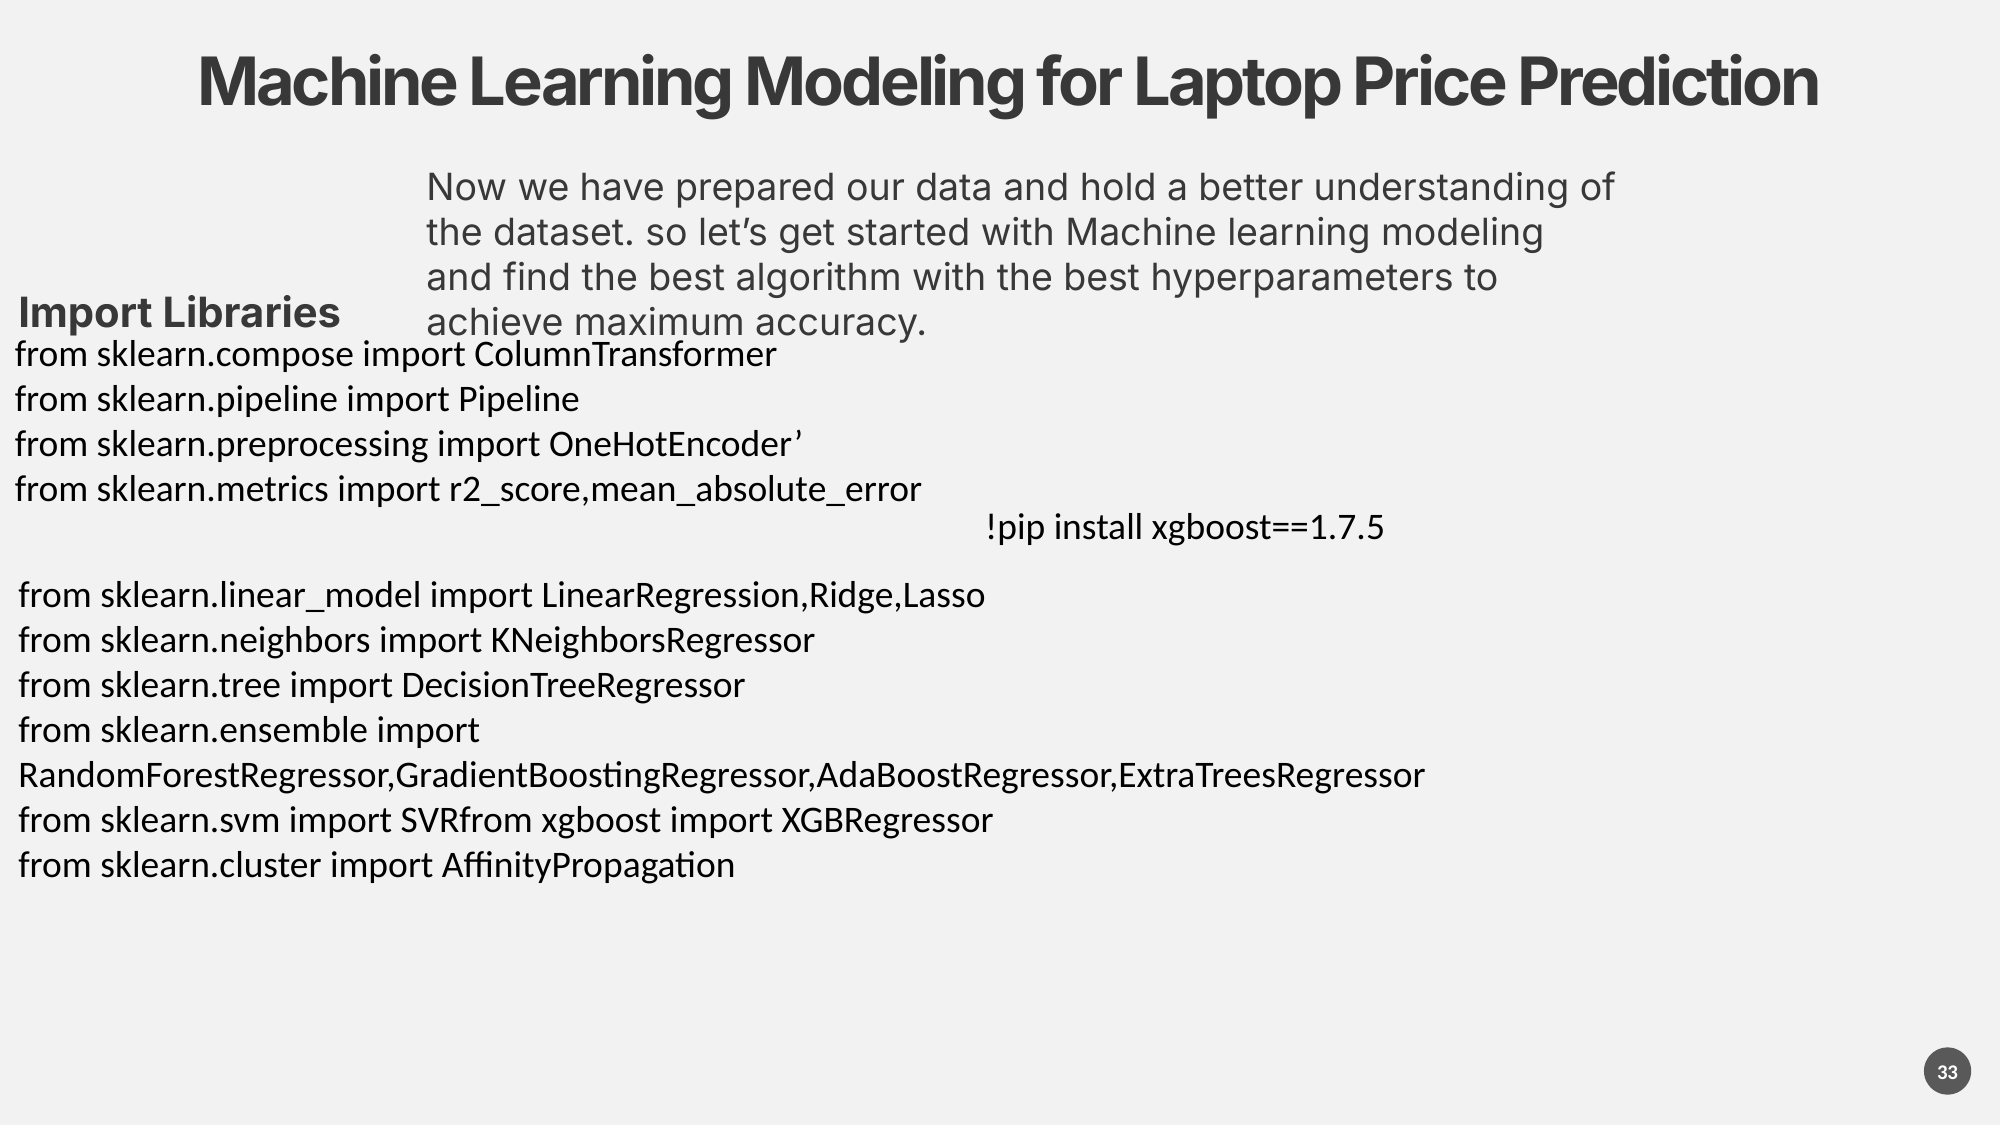

# Machine Learning Modeling for Laptop Price Prediction
Now we have prepared our data and hold a better understanding of the dataset. so let’s get started with Machine learning modeling and find the best algorithm with the best hyperparameters to achieve maximum accuracy.
Import Libraries
from sklearn.compose import ColumnTransformer
from sklearn.pipeline import Pipeline
from sklearn.preprocessing import OneHotEncoder’
from sklearn.metrics import r2_score,mean_absolute_error
!pip install xgboost==1.7.5
from sklearn.linear_model import LinearRegression,Ridge,Lasso
from sklearn.neighbors import KNeighborsRegressor
from sklearn.tree import DecisionTreeRegressor
from sklearn.ensemble import RandomForestRegressor,GradientBoostingRegressor,AdaBoostRegressor,ExtraTreesRegressor
from sklearn.svm import SVRfrom xgboost import XGBRegressor
from sklearn.cluster import AffinityPropagation
33